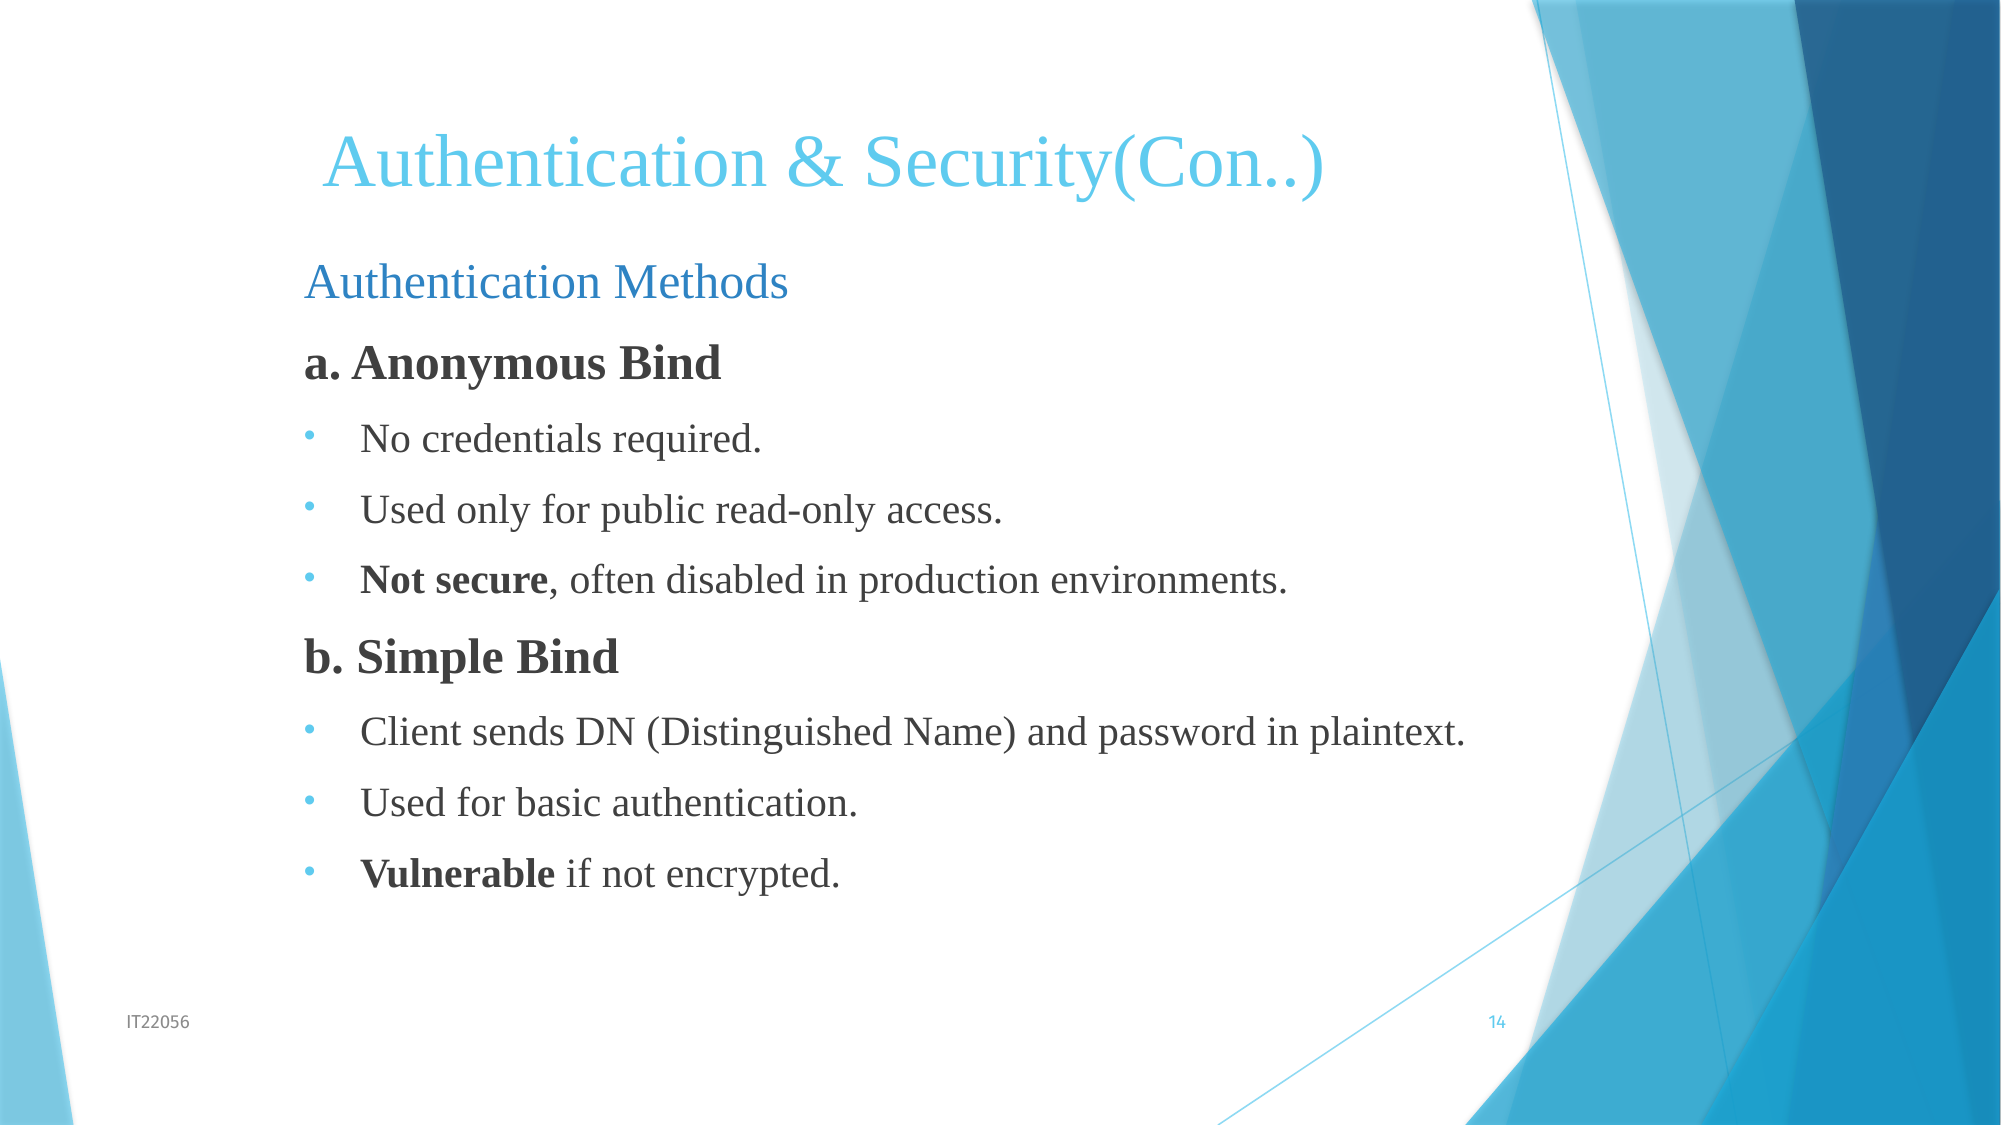

# Authentication & Security(Con..)
Authentication Methods
a. Anonymous Bind
No credentials required.
Used only for public read-only access.
Not secure, often disabled in production environments.
b. Simple Bind
Client sends DN (Distinguished Name) and password in plaintext.
Used for basic authentication.
Vulnerable if not encrypted.

IT22056
14